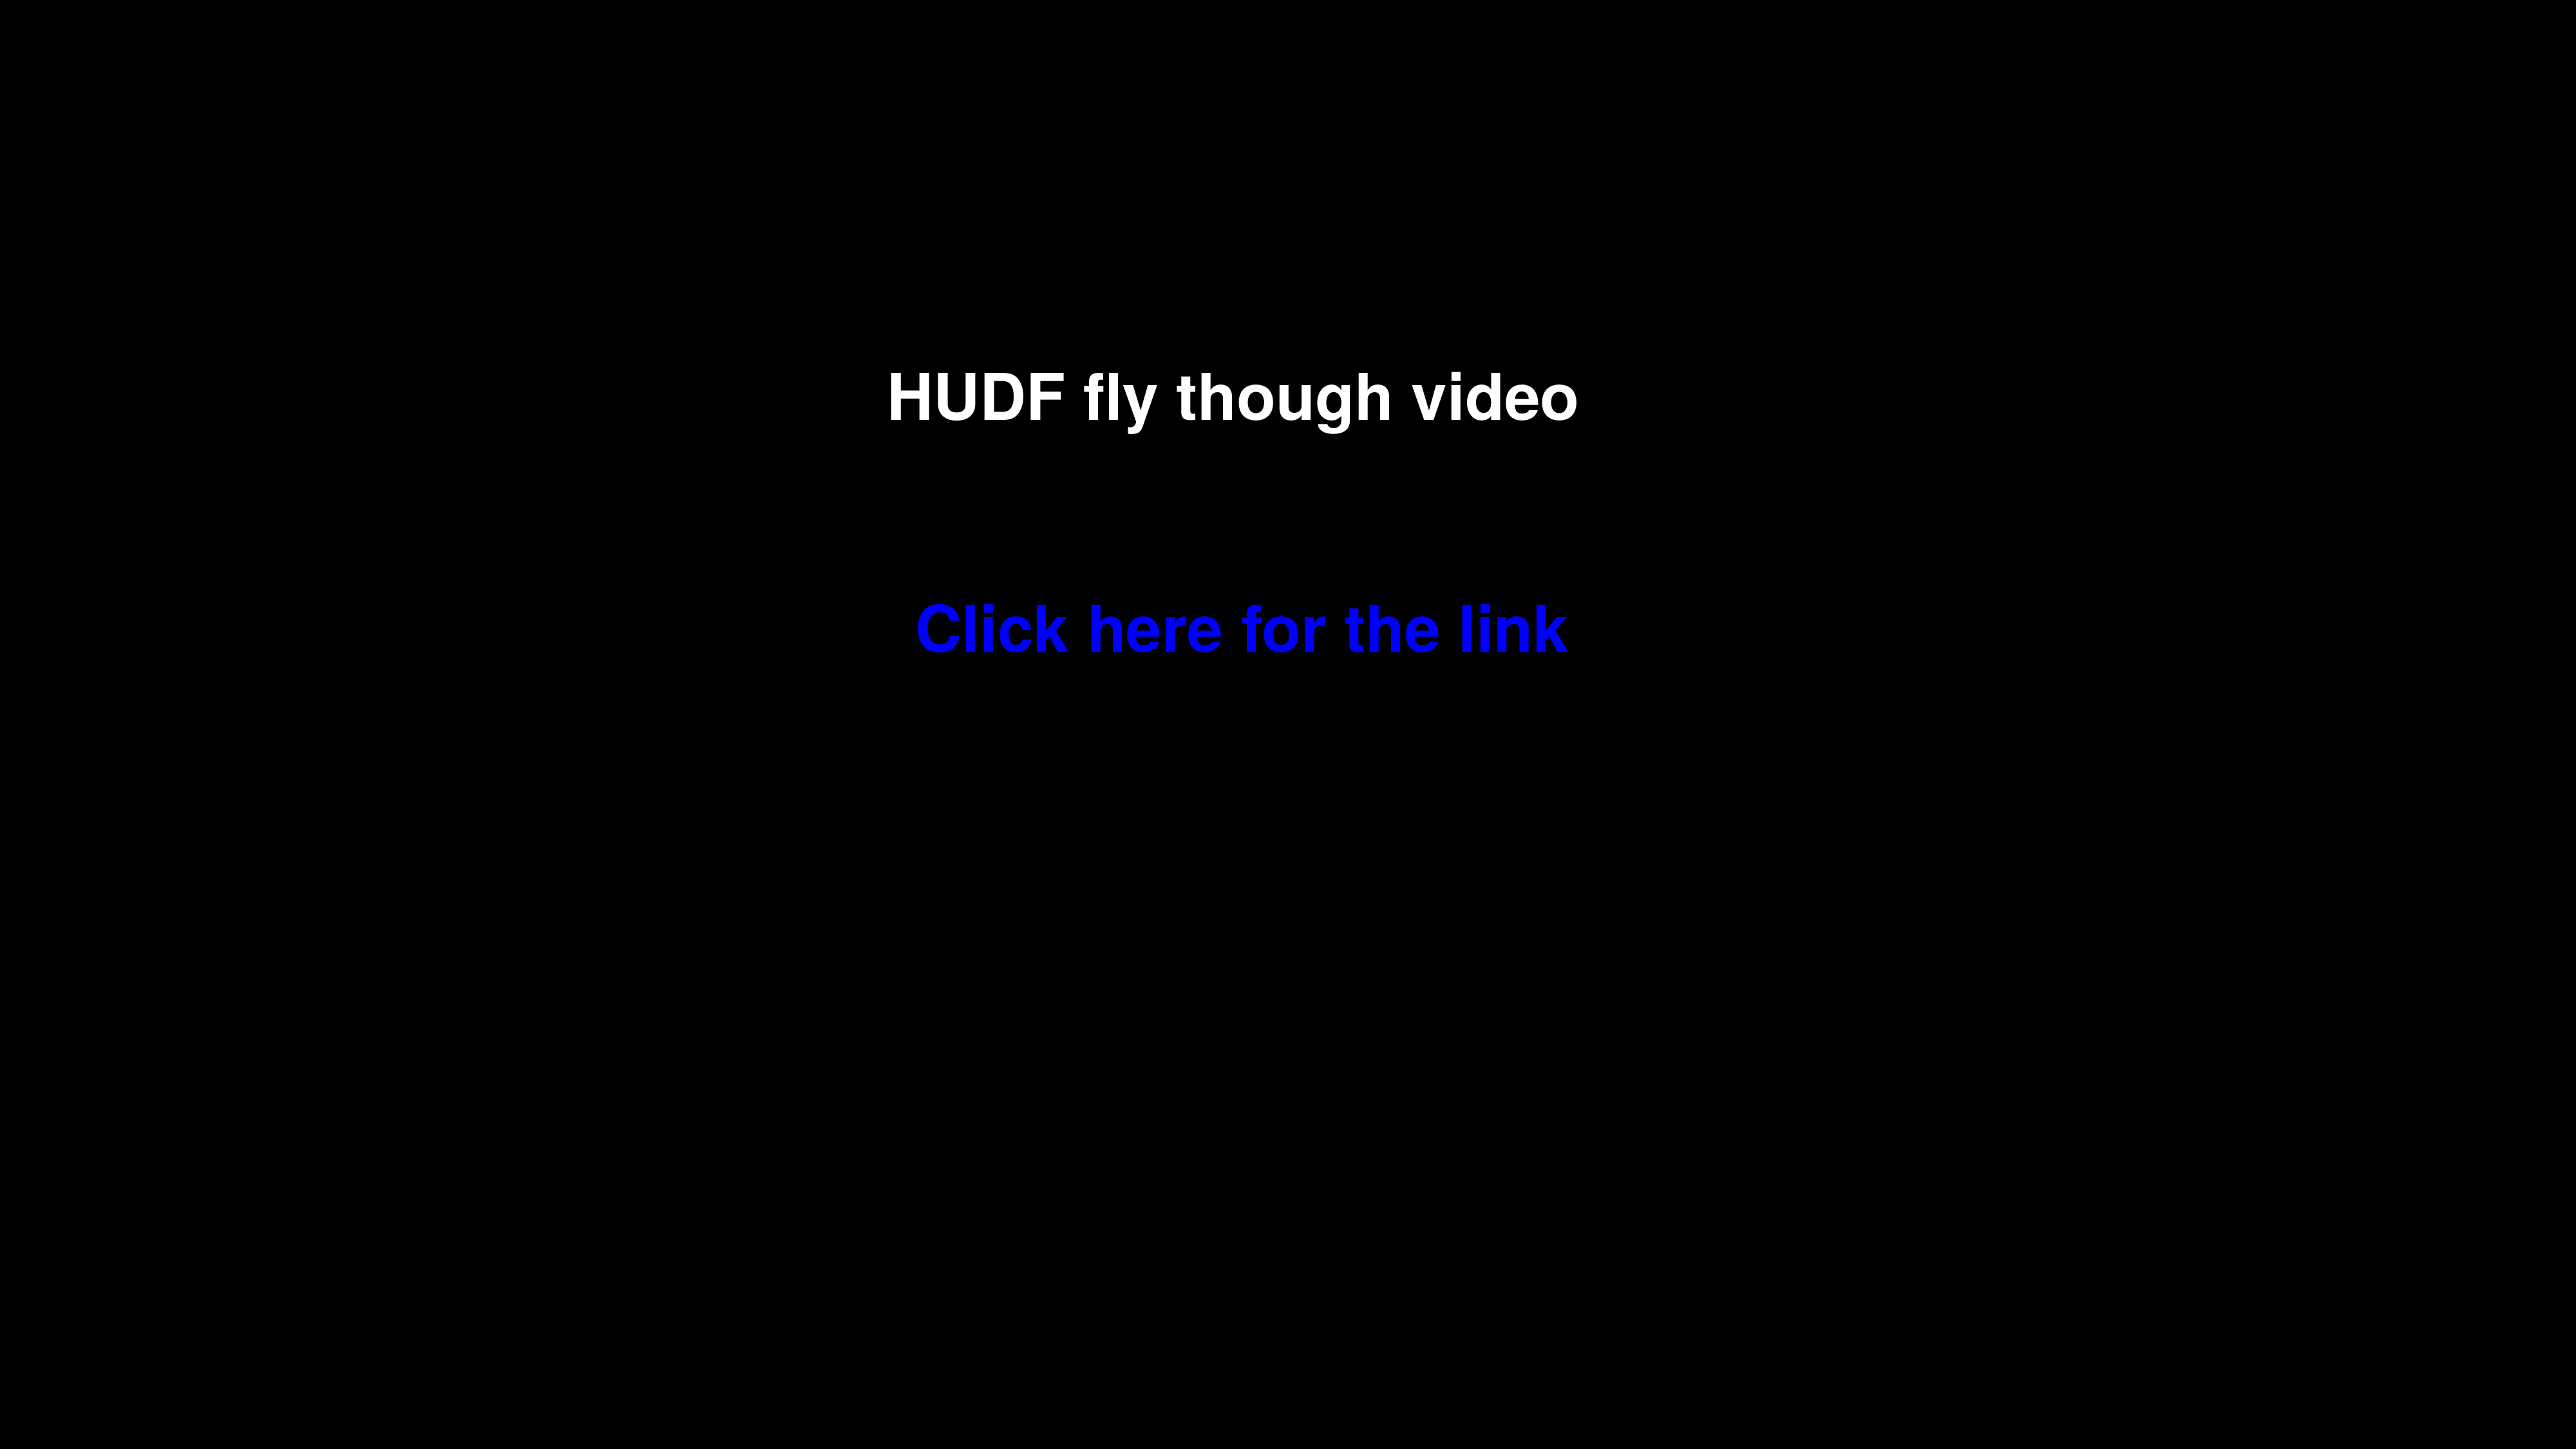

HUDF fly though video

Click here for the link